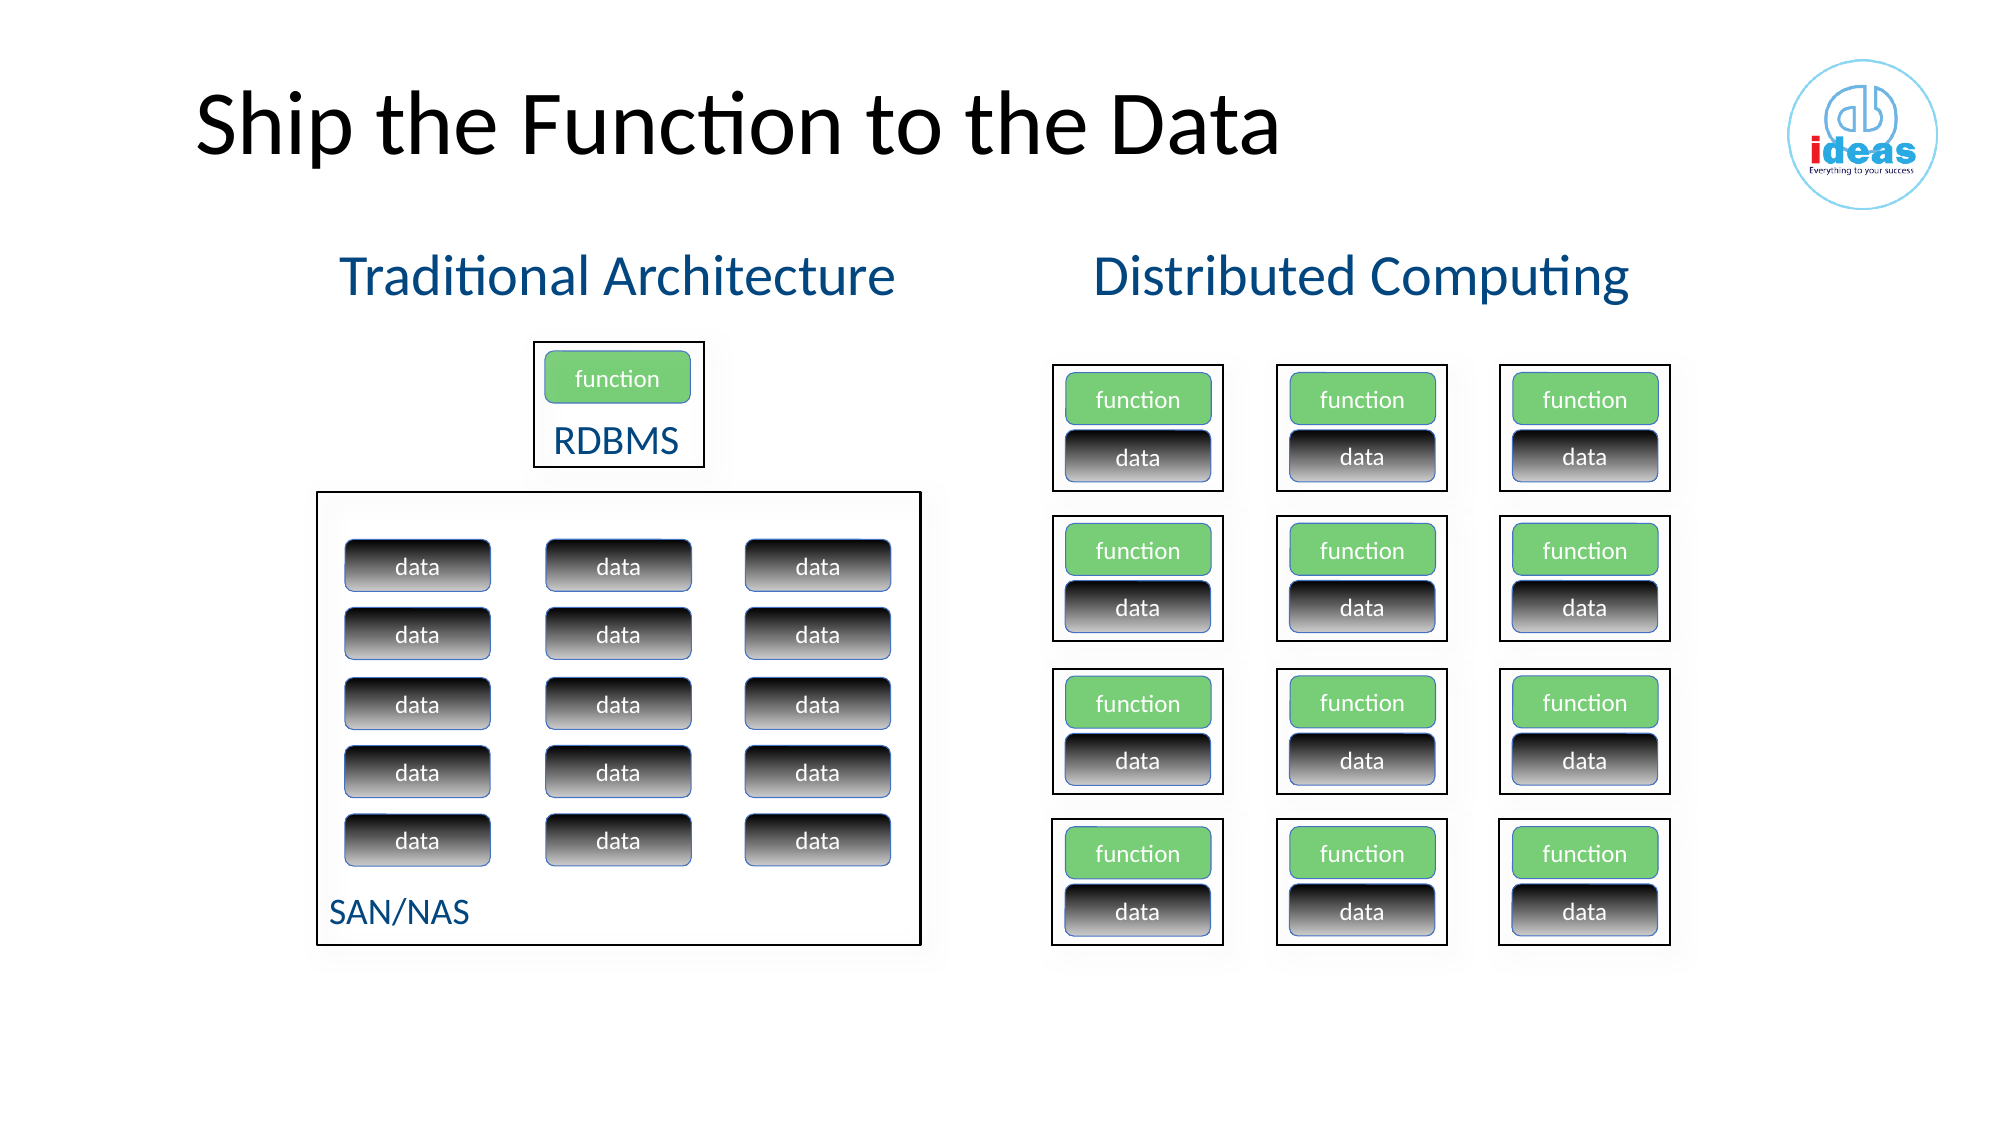

# Ship the Function to the Data
Distributed Computing

function
data

function
data

function
data

function
data

function
data

function
data

function
data

function
data

function
data

function
data

function
data

function
data
Traditional Architecture

function
RDBMS

data
data
data
data
data
data
data
data
data
data
data
data
data
data
data
SAN/NAS